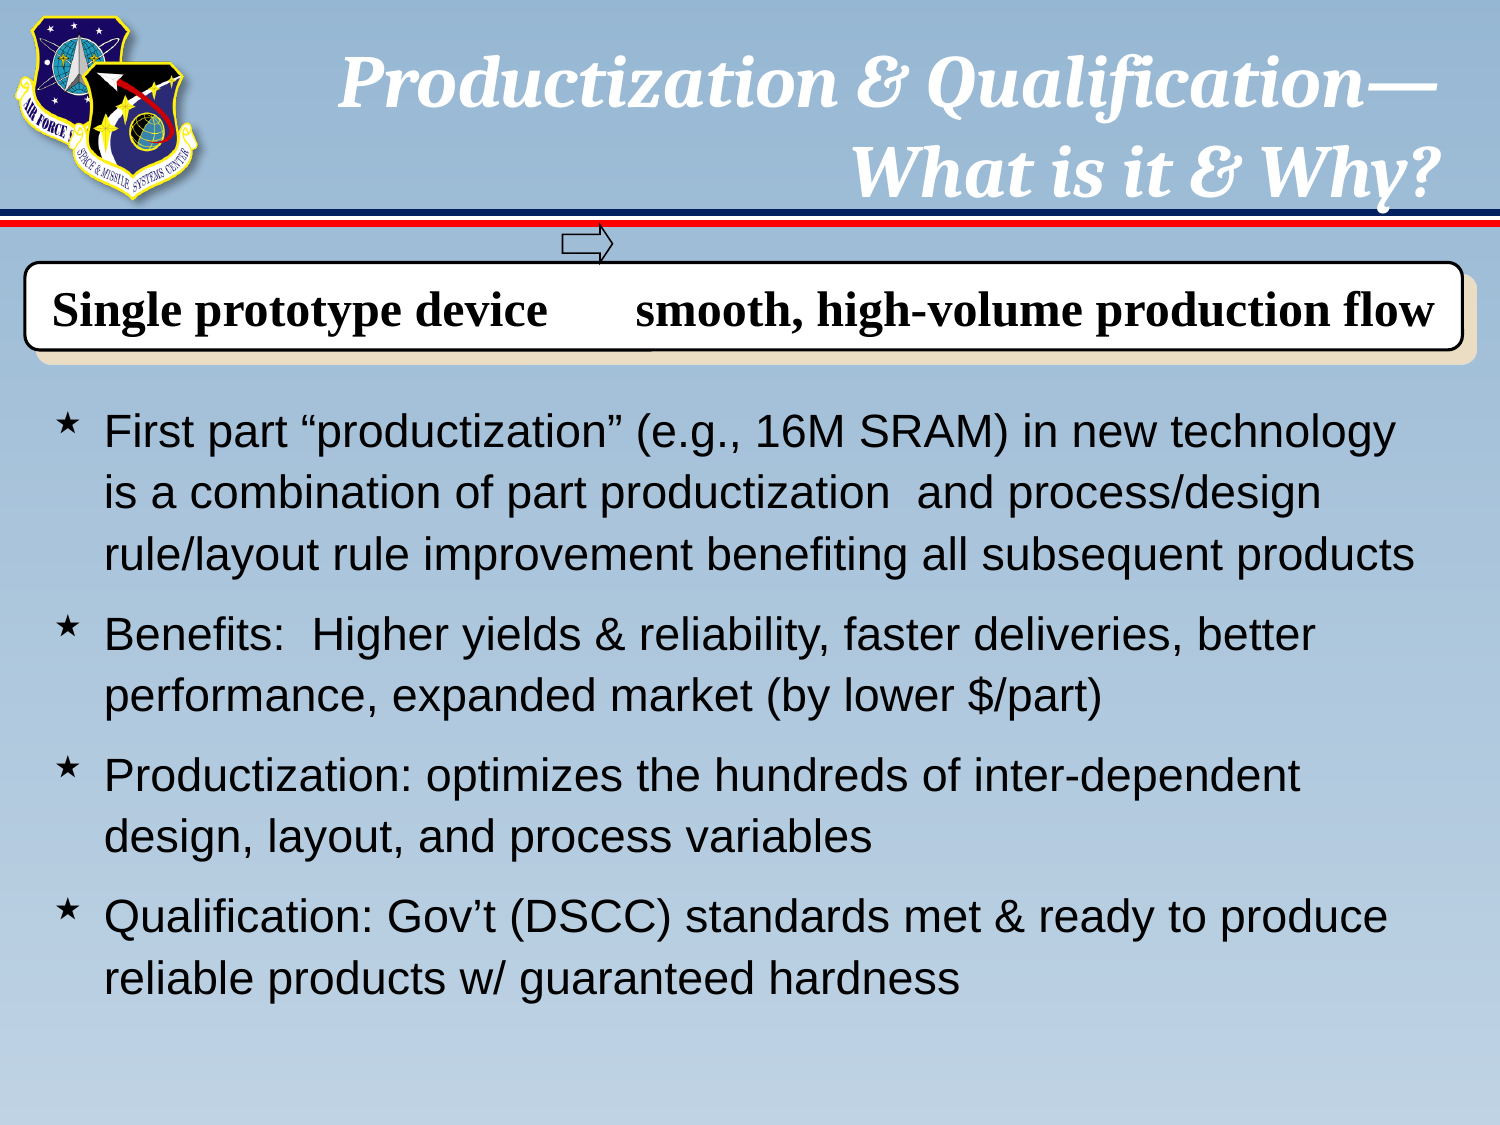

# Productization & Qualification— What is it & Why?

Single prototype device       smooth, high-volume production flow
First part “productization” (e.g., 16M SRAM) in new technology is a combination of part productization  and process/design rule/layout rule improvement benefiting all subsequent products
Benefits:  Higher yields & reliability, faster deliveries, better performance, expanded market (by lower $/part)
Productization: optimizes the hundreds of inter-dependent design, layout, and process variables
Qualification: Gov’t (DSCC) standards met & ready to produce reliable products w/ guaranteed hardness